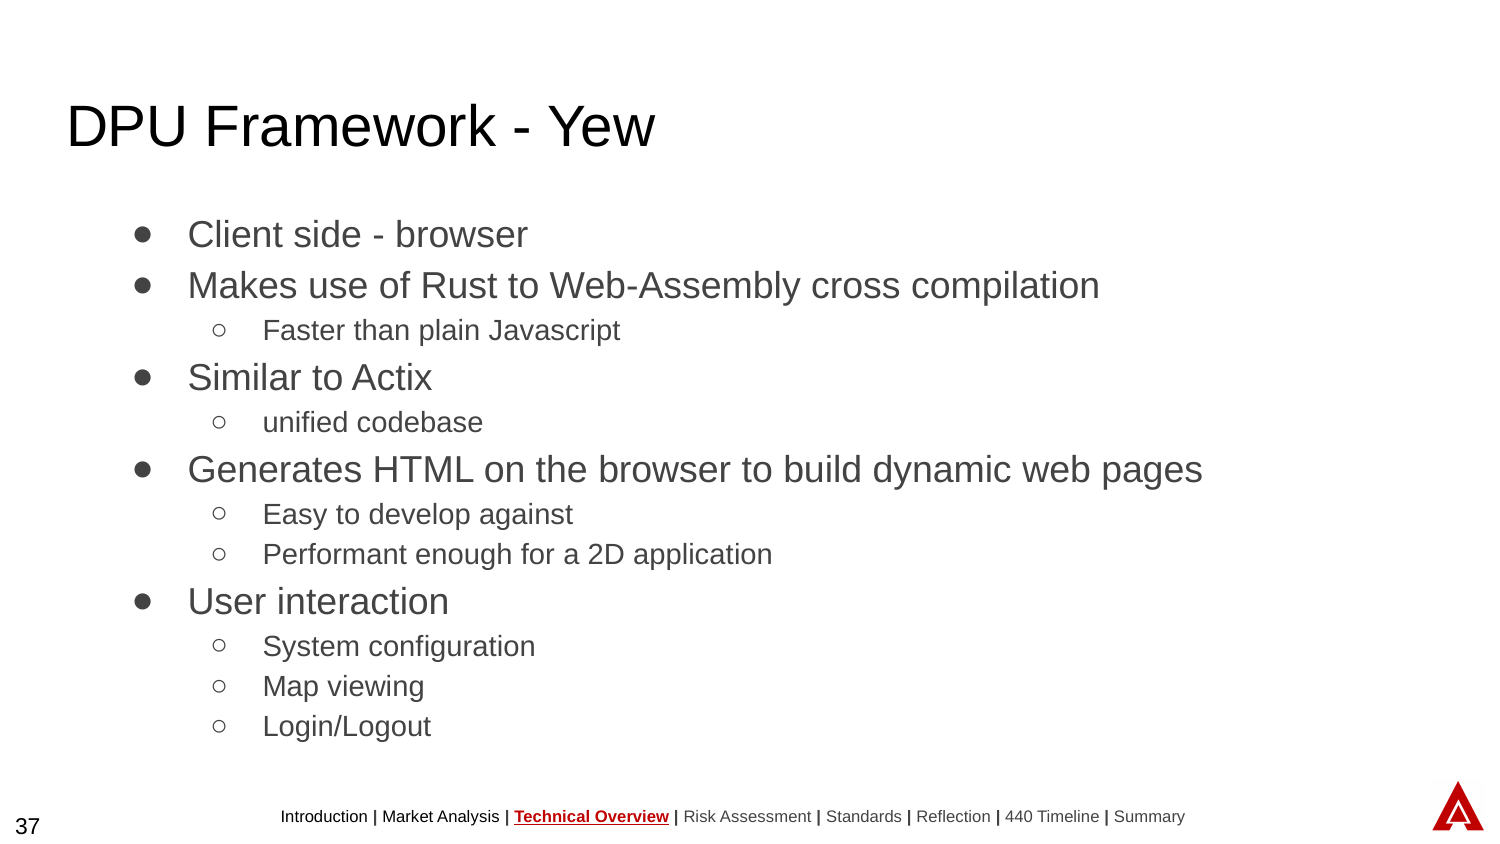

# DPU Framework - Yew
Client side - browser
Makes use of Rust to Web-Assembly cross compilation
Faster than plain Javascript
Similar to Actix
unified codebase
Generates HTML on the browser to build dynamic web pages
Easy to develop against
Performant enough for a 2D application
User interaction
System configuration
Map viewing
Login/Logout

Introduction | Market Analysis | Technical Overview | Risk Assessment | Standards | Reflection | 440 Timeline | Summary
37